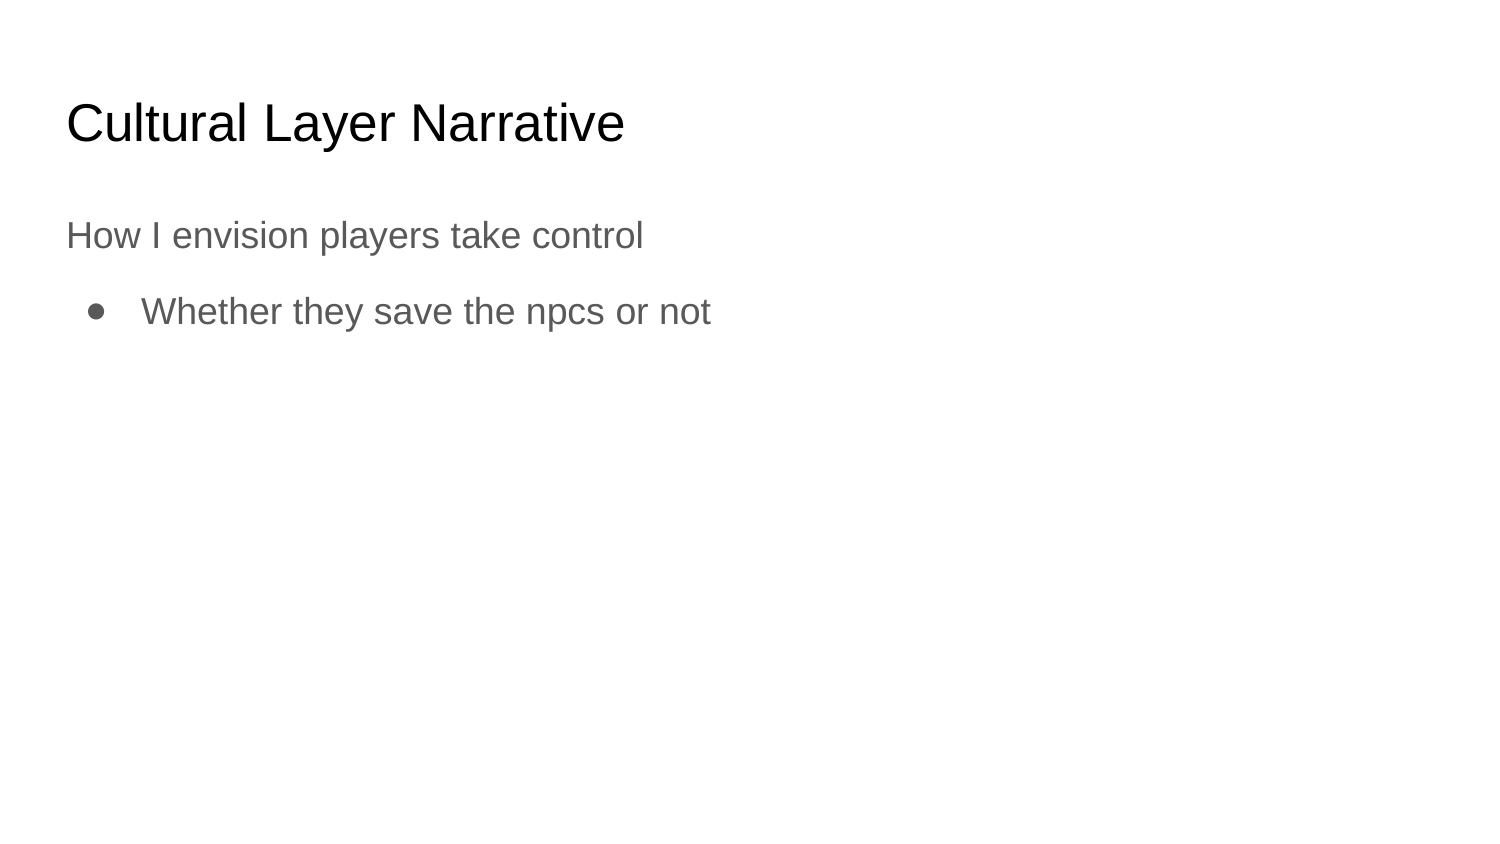

# Cultural Layer Narrative
How I envision players take control
Whether they save the npcs or not